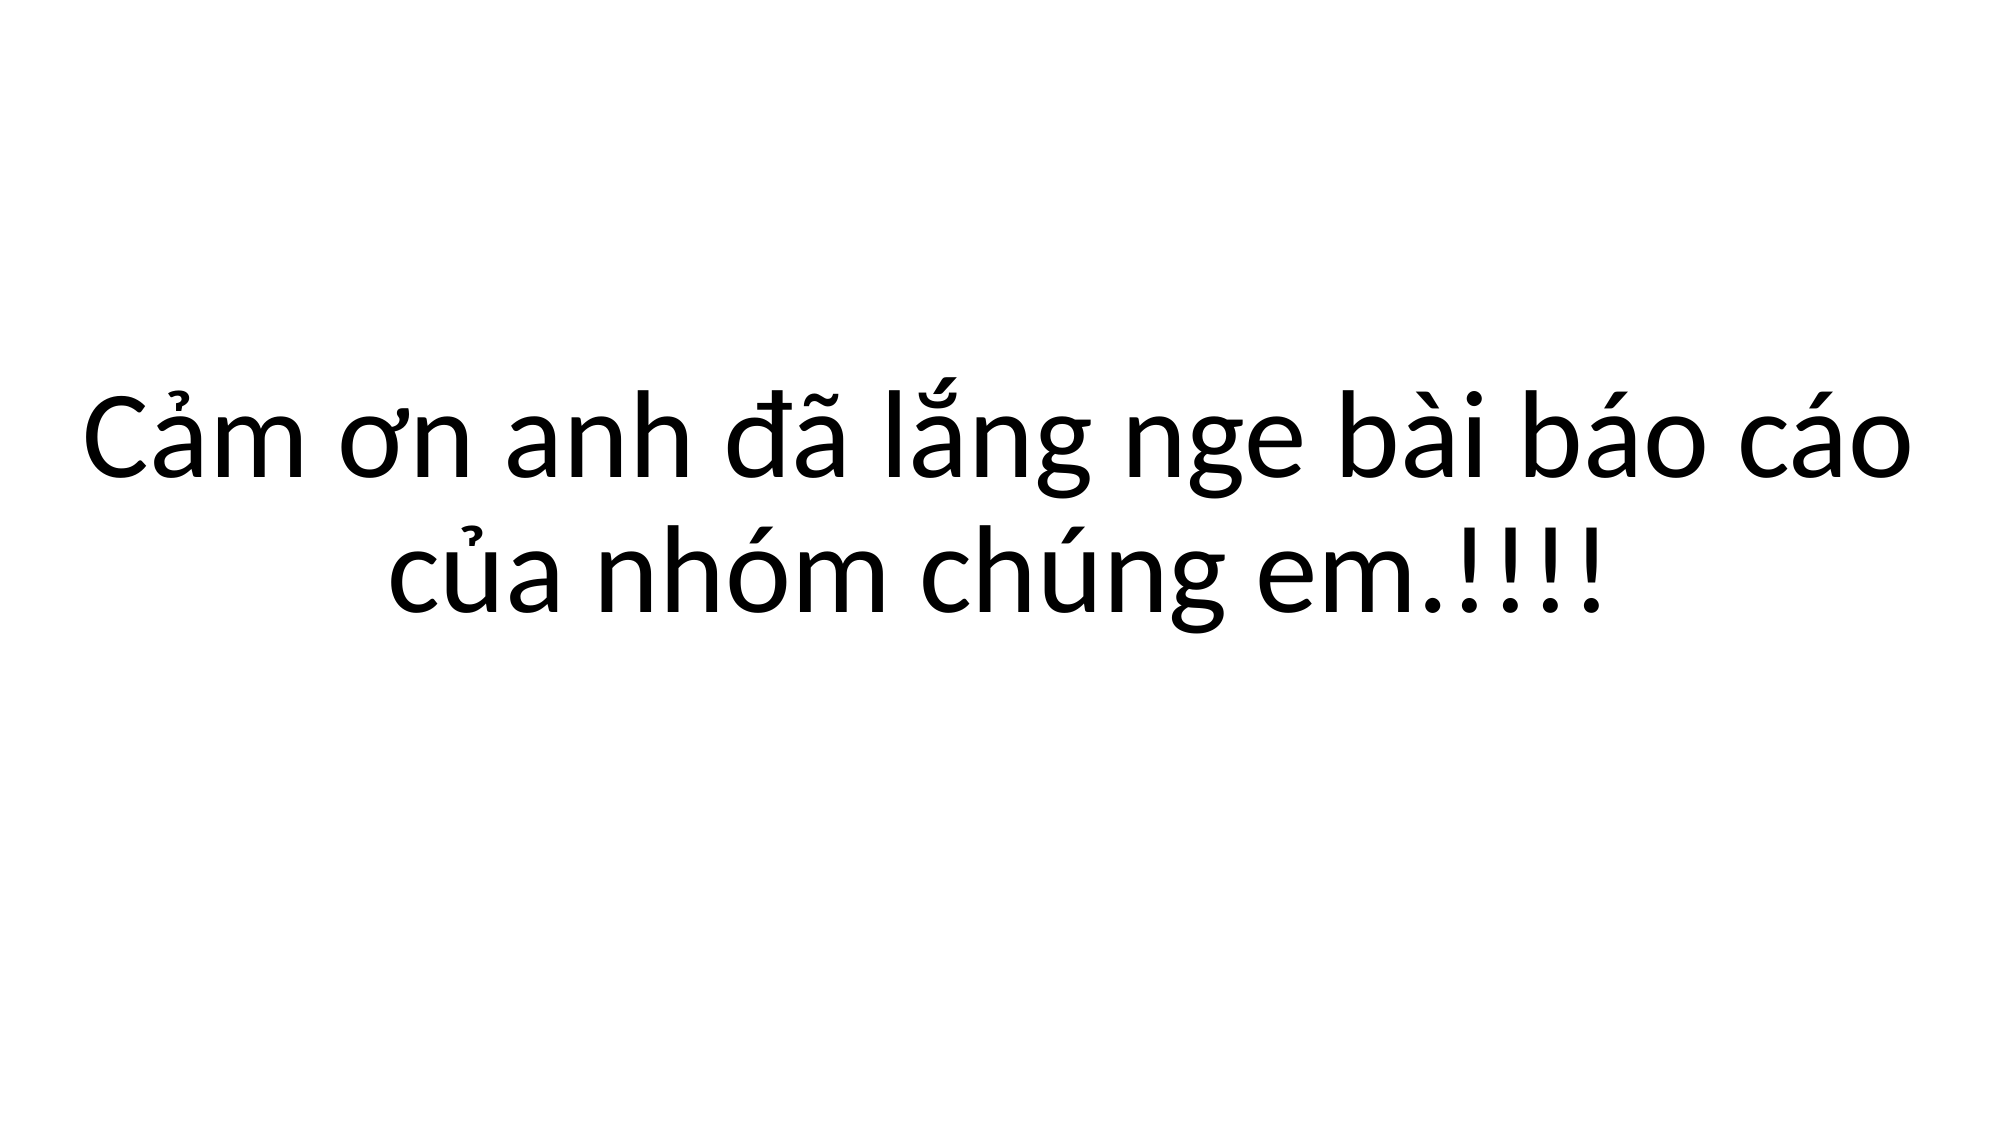

# Cảm ơn anh đã lắng nge bài báo cáo của nhóm chúng em.!!!!